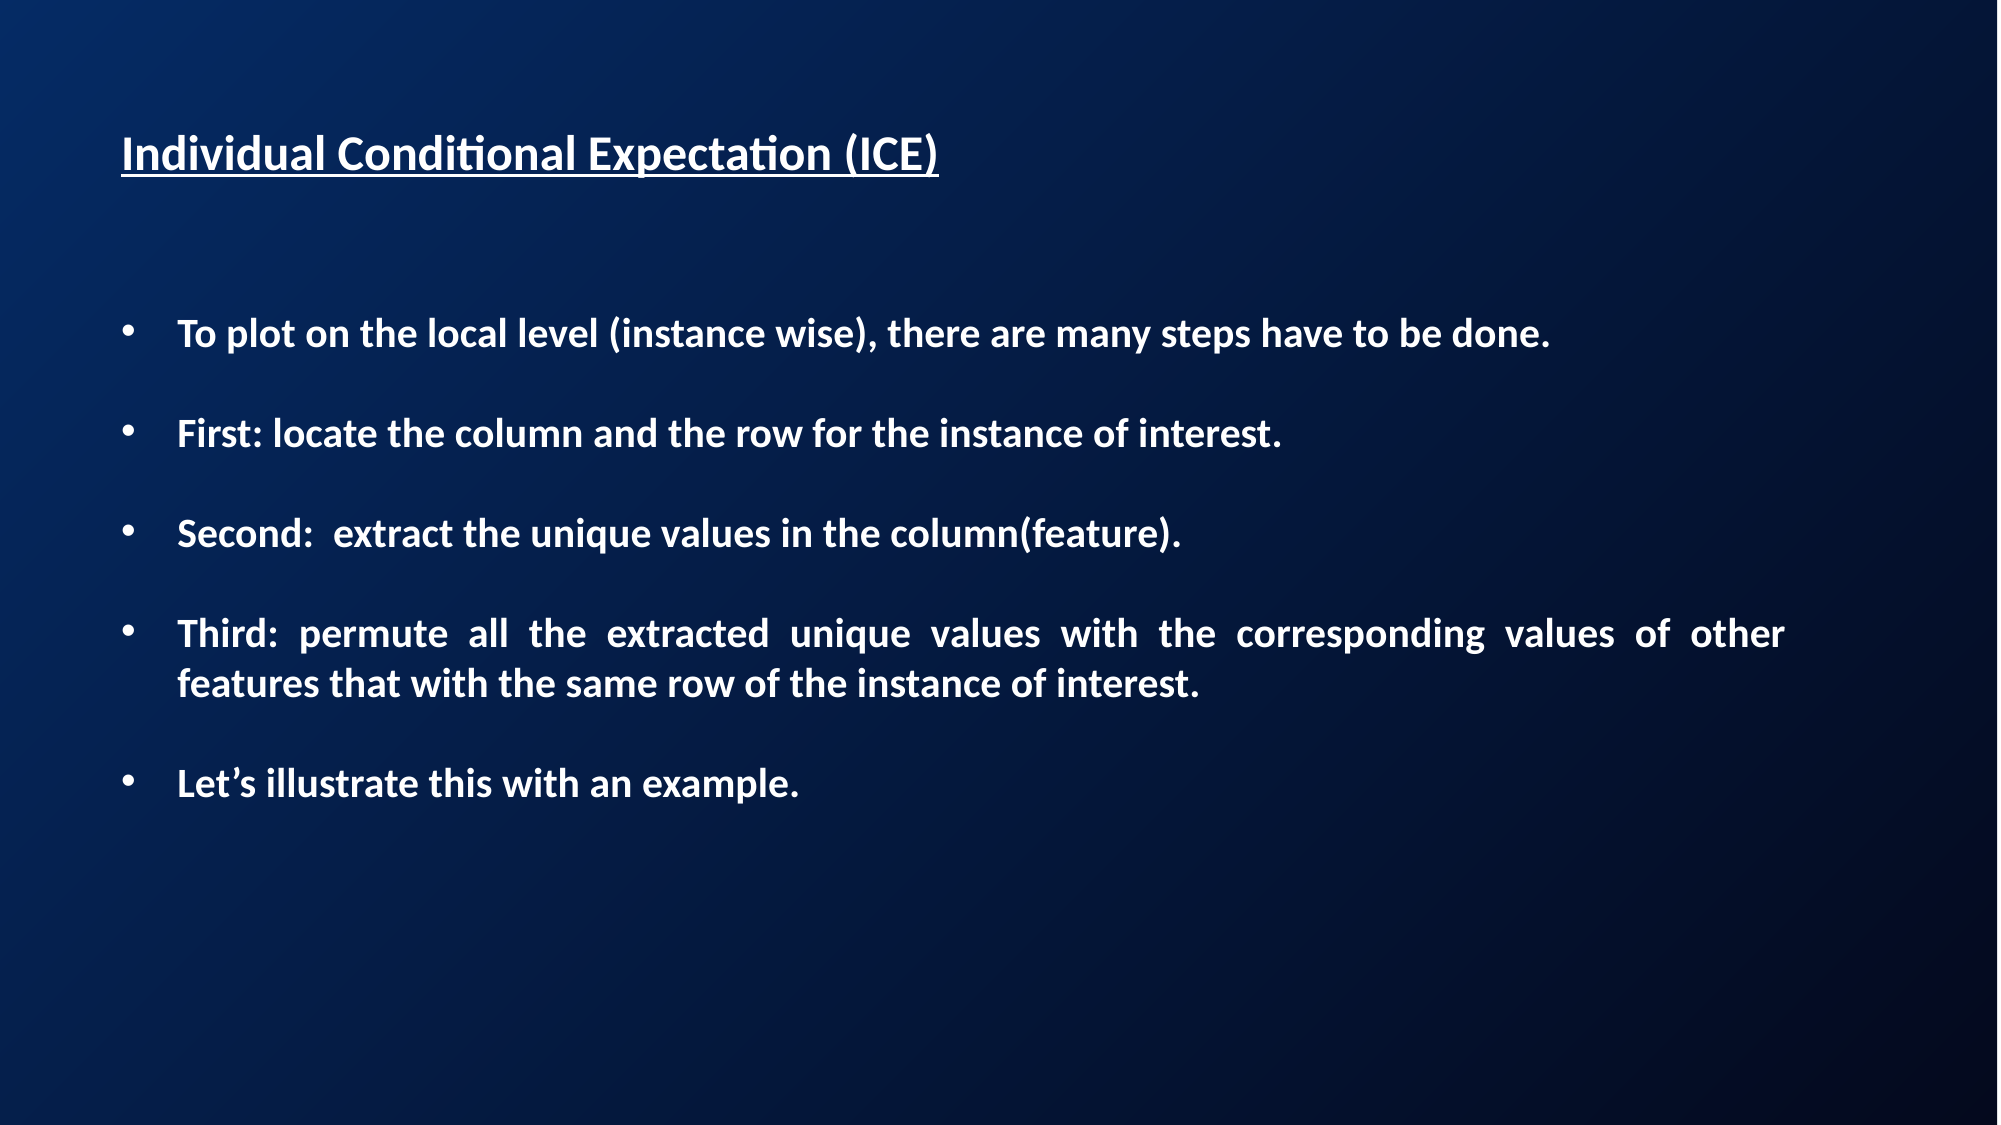

Individual Conditional Expectation (ICE)
To plot on the local level (instance wise), there are many steps have to be done.

First: locate the column and the row for the instance of interest.

Second:  extract the unique values in the column(feature).

Third: permute all the extracted unique values with the corresponding values of other features that with the same row of the instance of interest.

Let’s illustrate this with an example.